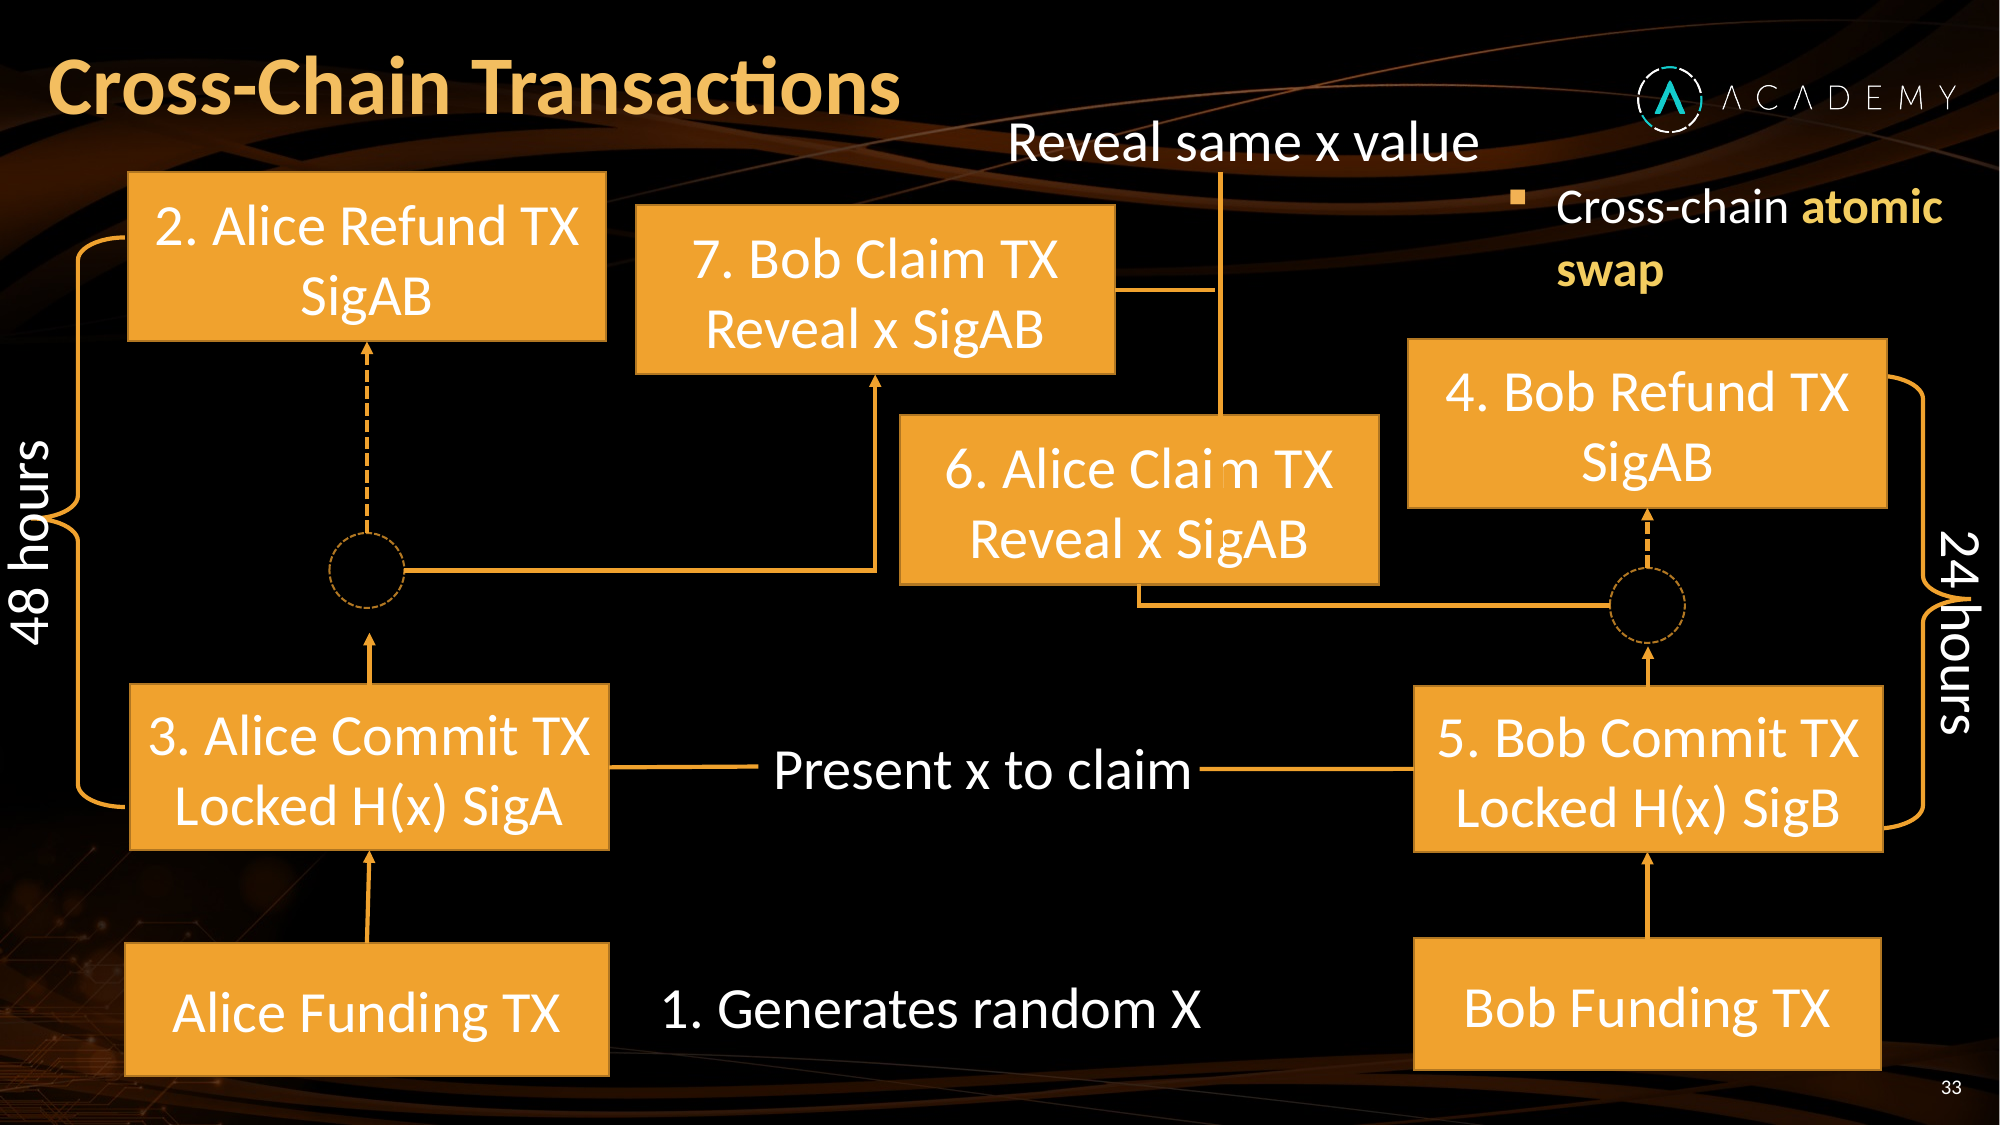

# Cross-Chain Transactions
Reveal same x value
Cross-chain atomic swap
2. Alice Refund TX SigAB
7. Bob Claim TX Reveal x SigAB

4. Bob Refund TX SigAB

6. Alice Claim TX Reveal x SigAB
48 hours

24 hours
3. Alice Commit TX Locked H(x) SigA
5. Bob Commit TX Locked H(x) SigB
Present x to claim
Bob Funding TX
Alice Funding TX
1. Generates random X
33